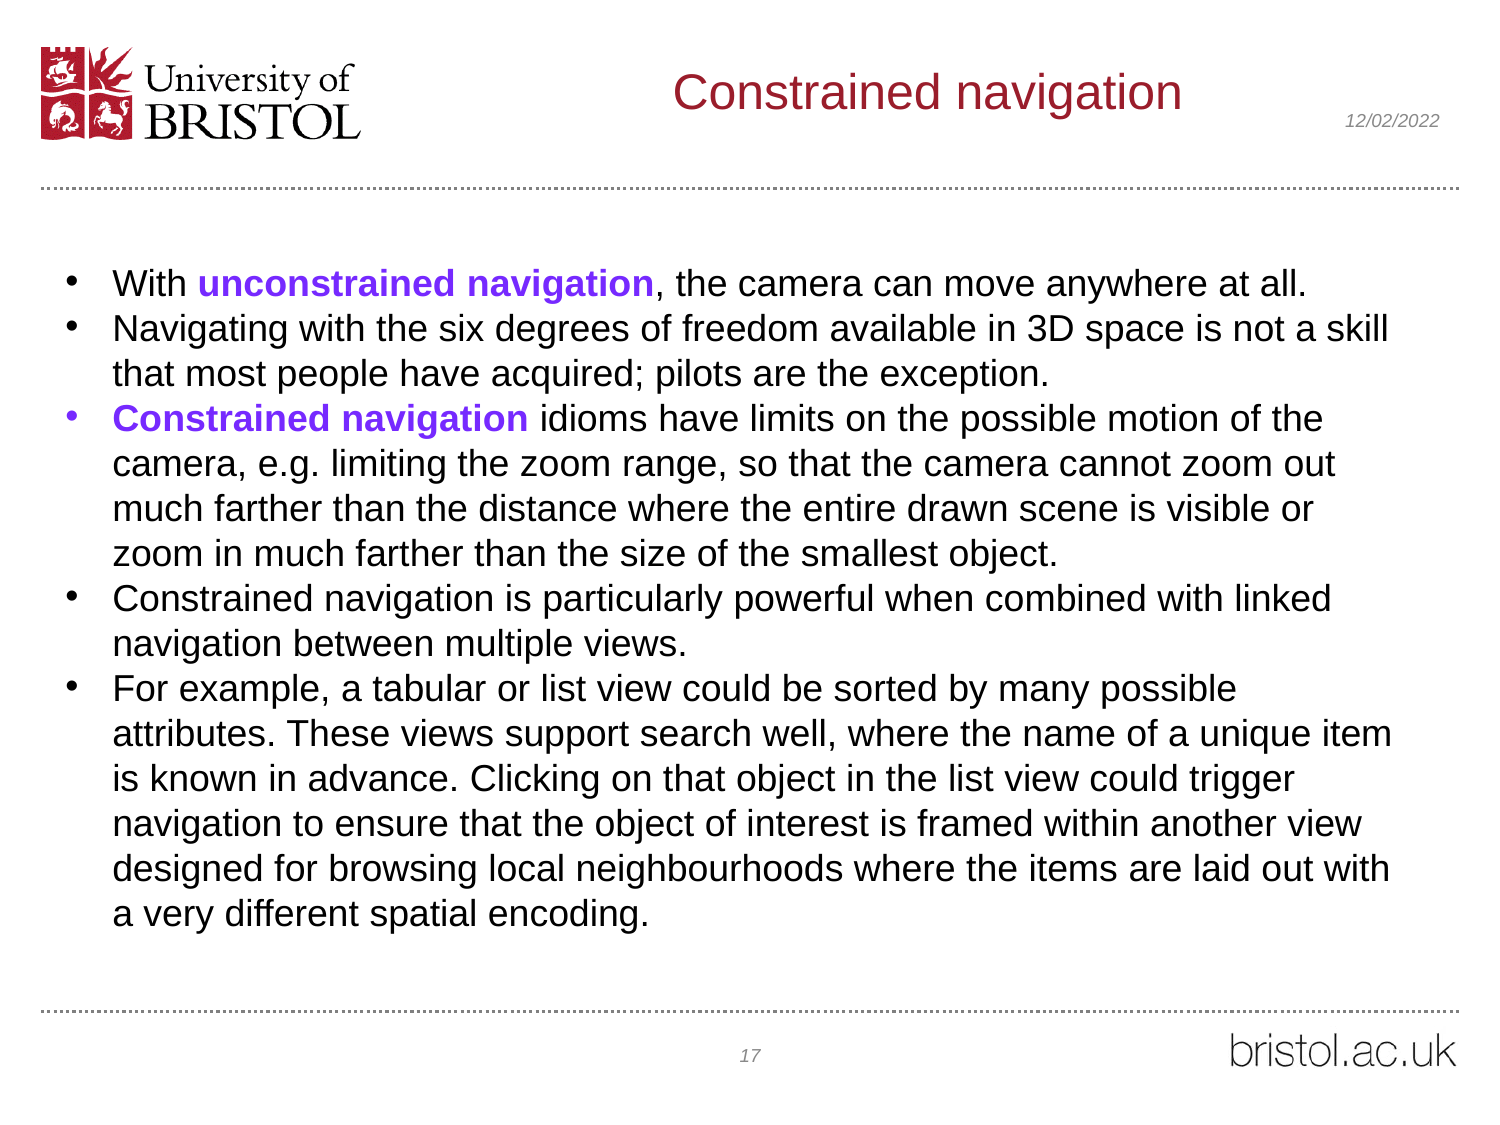

# Constrained navigation
12/02/2022
With unconstrained navigation, the camera can move anywhere at all.
Navigating with the six degrees of freedom available in 3D space is not a skill that most people have acquired; pilots are the exception.
Constrained navigation idioms have limits on the possible motion of the camera, e.g. limiting the zoom range, so that the camera cannot zoom out much farther than the distance where the entire drawn scene is visible or zoom in much farther than the size of the smallest object.
Constrained navigation is particularly powerful when combined with linked navigation between multiple views.
For example, a tabular or list view could be sorted by many possible attributes. These views support search well, where the name of a unique item is known in advance. Clicking on that object in the list view could trigger navigation to ensure that the object of interest is framed within another view designed for browsing local neighbourhoods where the items are laid out with a very different spatial encoding.

17